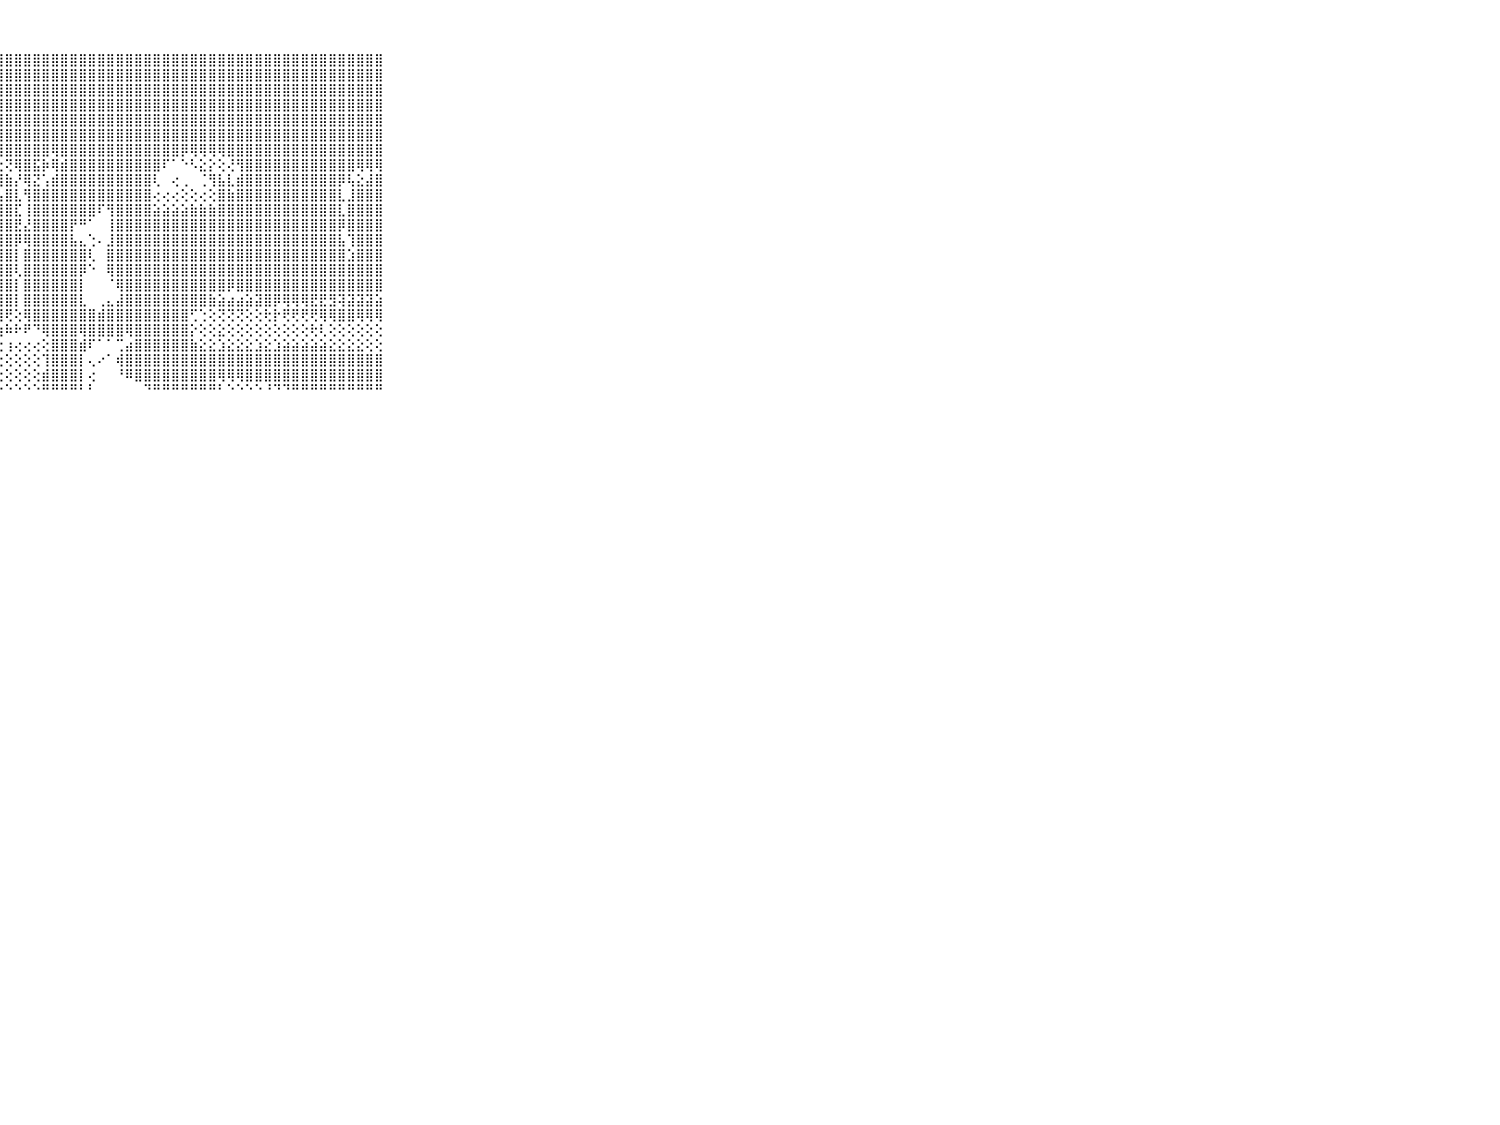

⠀⠀⠀⠀⠀⠀⠀⠀⠀⠀⠀⣽⣿⣿⣿⣿⣿⣿⣿⣿⣿⣿⣿⣿⣿⣿⣿⣿⣿⣿⣿⣿⣿⣿⣿⣿⣿⣿⣿⣿⣿⣿⣿⣿⣿⣿⣿⣿⣿⣿⣿⣿⣿⣿⣿⣿⣿⣿⣿⣿⣿⣿⣿⣿⣿⣿⣿⣿⣿⠀⠀⠀⠀⠀⠀⠀⠀⠀⠀⠀⠀
⠀⠀⠀⠀⠀⠀⠀⠀⠀⠀⠀⣹⣿⣯⣽⣿⣿⣿⣿⣿⣿⣿⣿⣿⣿⣿⣿⣿⣿⣿⣿⣿⣿⣿⣿⣿⣿⣿⣿⣿⣿⣿⣿⣿⣿⣿⣿⣿⣿⣿⣿⣿⣿⣿⣿⣿⣿⣿⣿⣿⣿⣿⣿⣿⣿⣿⣿⣿⣿⠀⠀⠀⠀⠀⠀⠀⠀⠀⠀⠀⠀
⠀⠀⠀⠀⠀⠀⠀⠀⠀⠀⠀⣿⣿⣿⣿⣿⣿⣿⣿⣿⣿⣿⣿⣿⣷⣿⣿⣿⣿⣿⣿⣿⣿⣿⣿⣿⣿⣿⣿⣿⣿⣿⣿⣿⣿⣿⣿⣿⣿⣿⣿⣿⣿⣿⣿⣿⣿⣿⣿⣿⣿⣿⣿⣿⣿⣿⣿⣿⣿⠀⠀⠀⠀⠀⠀⠀⠀⠀⠀⠀⠀
⠀⠀⠀⠀⠀⠀⠀⠀⠀⠀⠀⣿⣿⣿⣿⣿⣿⣿⣾⣿⣿⣿⣿⣿⣿⣿⣿⣿⣿⣿⣿⣿⣿⣿⣿⣿⣿⣿⣿⣿⣿⣿⣿⣿⣿⣿⣿⣿⣿⣿⣿⣿⣿⣿⣿⣿⣿⣿⣿⣿⣿⣿⣿⣿⣿⣿⣿⣿⣿⠀⠀⠀⠀⠀⠀⠀⠀⠀⠀⠀⠀
⠀⠀⠀⠀⠀⠀⠀⠀⠀⠀⠀⣿⣿⣿⣿⣿⣿⣿⣿⣿⣿⣿⣿⣿⣿⣿⣿⣿⣿⣿⣿⣿⣿⣿⣿⣿⣿⣿⣿⣿⣿⣿⣿⣿⣿⣿⣿⣿⣿⣿⣿⣿⣿⣿⣿⣿⣿⣿⣿⣿⣿⣿⣿⣿⣿⣿⣿⣿⣿⠀⠀⠀⠀⠀⠀⠀⠀⠀⠀⠀⠀
⠀⠀⠀⠀⠀⠀⠀⠀⠀⠀⠀⢿⣽⣿⣿⣿⣿⣿⣿⢯⢟⢟⢟⢻⢿⣿⣿⣿⣿⣿⣿⣿⣿⣿⣿⣿⣿⣿⣿⣿⣿⣿⣿⣿⣿⣿⣿⣿⣿⣿⣿⣿⣿⣿⣿⣿⣿⣿⣿⣿⣿⣿⣿⣿⣿⣿⣿⣿⣿⠀⠀⠀⠀⠀⠀⠀⠀⠀⠀⠀⠀
⠀⠀⠀⠀⠀⠀⠀⠀⠀⠀⠀⣿⡸⣯⣷⣿⢿⢝⠇⠕⠕⠗⠗⢵⢕⡕⢝⢻⣿⣿⣿⣿⣿⢿⣿⣿⣿⣿⣿⣿⣿⣿⣿⣿⣿⣿⣿⡿⢿⢿⢿⢿⣿⣿⣿⣿⣿⣿⣿⣿⣿⣿⣿⣿⣿⣿⣿⣿⣿⠀⠀⠀⠀⠀⠀⠀⠀⠀⠀⠀⠀
⠀⠀⠀⠀⠀⠀⠀⠀⠀⠀⠀⢇⣾⣿⢟⢕⢝⢝⢝⢝⢝⢝⢝⢇⢕⢝⢳⣕⢝⢿⣿⣯⡷⢿⣾⣿⣿⣿⣿⣿⣿⣿⣿⣿⣿⠏⠁⠑⠣⣕⡕⢕⢜⢻⣿⣿⣿⣿⣿⣿⣿⣿⣿⣿⣿⣿⢿⢿⢿⠀⠀⠀⠀⠀⠀⠀⠀⠀⠀⠀⠀
⠀⠀⠀⠀⠀⠀⠀⠀⠀⠀⠀⣸⣿⣿⣵⣕⣕⣕⣕⣕⢕⢕⢕⢕⢕⢕⢕⢹⣷⡜⢿⣝⢡⣾⣿⣿⣿⣿⣿⣿⣿⣿⣿⣿⢇⠀⢔⢀⠀⢈⢻⣧⣇⣾⣿⣿⣿⣿⣿⣿⣿⣿⣿⣿⡿⢧⣕⣼⣿⠀⠀⠀⠀⠀⠀⠀⠀⠀⠀⠀⠀
⠀⠀⠀⠀⠀⠀⠀⠀⠀⠀⠀⣿⣿⣿⣿⣿⣿⣿⣿⣿⣿⣷⣷⣷⣧⣷⣵⣧⣿⣇⢻⣿⣿⣿⣿⣿⣿⣿⣿⣿⣿⣿⣿⣿⢔⢔⢔⢕⢕⢔⢕⣿⣷⣿⣿⣿⣿⣿⣿⣿⣿⣿⣿⣿⣇⣸⣿⣿⣿⠀⠀⠀⠀⠀⠀⠀⠀⠀⠀⠀⠀
⠀⠀⠀⠀⠀⠀⠀⠀⠀⠀⠀⣿⣿⣿⣿⣿⣿⣿⣿⣿⣿⣿⣿⣿⣿⣿⣿⣿⣿⣏⢸⣿⣿⣿⣿⣿⣿⣿⠏⢻⣿⣿⣿⣿⣵⣵⣵⣵⣷⣷⣷⣿⣿⣿⣿⣿⣿⣿⣿⣿⣿⣿⣿⣿⣇⣿⣿⣿⣿⠀⠀⠀⠀⠀⠀⠀⠀⠀⠀⠀⠀
⠀⠀⠀⠀⠀⠀⠀⠀⠀⠀⠀⣿⣿⣿⣿⣿⣿⣿⣿⣿⣿⣿⣿⣿⣿⣿⣿⣿⣿⣟⣜⣿⣿⣿⣿⡟⠛⠁⠀⢸⣿⣿⣿⣿⣿⣿⣿⣿⣿⣿⣿⣿⣿⣿⣿⣿⣿⣿⣿⣿⣿⣿⣿⣿⡿⣿⣿⣿⣿⠀⠀⠀⠀⠀⠀⠀⠀⠀⠀⠀⠀
⠀⠀⠀⠀⠀⠀⠀⠀⠀⠀⠀⣿⣿⣿⣿⣿⣿⣿⣿⣿⣿⣿⣿⣿⣿⣿⣿⣿⣿⡿⢿⣿⣿⣿⣿⣧⣄⢑⠄⣸⣿⣿⣿⣿⣿⣿⣿⣿⣿⣿⣿⣿⣿⣿⣿⣿⣿⣿⣿⣿⣿⣿⣿⣿⣧⢹⣿⣿⣿⠀⠀⠀⠀⠀⠀⠀⠀⠀⠀⠀⠀
⠀⠀⠀⠀⠀⠀⠀⠀⠀⠀⠀⣿⣿⣿⣿⣿⣿⣿⣿⣿⣿⣿⣿⣿⣿⣿⣿⣿⣿⡇⣿⣿⣿⣿⣿⣿⣿⢇⠀⣿⣿⣿⣿⣿⣿⣿⣿⣿⣿⣿⣿⣿⣿⣿⣿⣿⣿⣿⣿⣿⣿⣿⣿⣿⣿⣱⣿⣿⣿⠀⠀⠀⠀⠀⠀⠀⠀⠀⠀⠀⠀
⠀⠀⠀⠀⠀⠀⠀⠀⠀⠀⠀⣿⣿⣿⣿⣿⣿⣿⣿⣿⣿⣿⣿⣿⣿⣿⣿⣿⣿⢇⣿⣿⣿⣿⣿⣿⡿⠑⠀⢿⣿⣿⣿⣿⣿⣿⣿⣿⣿⣿⣿⣿⣿⣿⣿⣿⣿⣿⣿⣿⣿⣿⣿⣿⣿⣿⣿⣿⣿⠀⠀⠀⠀⠀⠀⠀⠀⠀⠀⠀⠀
⠀⠀⠀⠀⠀⠀⠀⠀⠀⠀⠀⣿⣿⣿⣿⣿⣿⣿⣿⣿⣿⣿⣿⣿⣿⣿⣿⣿⣿⡇⣿⣿⣿⣿⣿⣿⡇⠀⠀⠈⢿⣿⣿⣿⣿⣿⣿⣿⣿⣿⣿⣿⡿⣿⣿⣿⣿⣿⣿⣿⣿⣿⣿⣿⣿⣿⣿⣿⣿⠀⠀⠀⠀⠀⠀⠀⠀⠀⠀⠀⠀
⠀⠀⠀⠀⠀⠀⠀⠀⠀⠀⠀⣿⣿⣿⣿⣿⣿⣿⣿⣿⣿⣿⣿⣿⣿⣿⣿⣿⣿⡇⣿⣿⣿⣿⣿⣿⣇⠀⢀⣄⣼⣿⣿⣿⣿⣿⣿⣿⣿⣿⣷⣵⣴⣴⣵⣽⣿⡿⢿⢿⢿⣟⣟⣻⢽⣽⣽⣽⣵⠀⠀⠀⠀⠀⠀⠀⠀⠀⠀⠀⠀
⠀⠀⠀⠀⠀⠀⠀⠀⠀⠀⠀⣿⣿⡿⢿⣿⣿⣿⡿⡿⢟⣿⣟⣿⣿⣿⡿⢿⢟⢕⢿⣿⣿⣿⣿⣿⣿⣿⣾⣿⣿⣿⣿⣿⣿⣿⣿⣿⢋⢑⢕⢝⢝⢝⢕⢕⢗⡗⢟⢟⢟⢟⢿⢿⣿⣿⢿⢿⢿⠀⠀⠀⠀⠀⠀⠀⠀⠀⠀⠀⠀
⠀⠀⠀⠀⠀⠀⠀⠀⠀⠀⠀⣿⣿⣿⣿⣿⣿⣿⣿⣿⣿⣿⣿⣿⣿⣵⡵⢷⠷⠗⠟⠙⢿⣿⣿⣿⢿⣿⣿⣿⣿⢿⣿⣿⣿⣿⣿⣿⡕⢕⢕⣕⢕⢕⢕⢕⢕⢕⢕⢕⢕⢗⢇⢕⢕⢕⢕⢕⢕⠀⠀⠀⠀⠀⠀⠀⠀⠀⠀⠀⠀
⠀⠀⠀⠀⠀⠀⠀⠀⠀⠀⠀⢿⢿⠿⠿⠟⠛⢛⢛⢝⢝⢍⢍⢅⢔⡔⢔⢔⢰⢔⢔⢔⢕⣿⣿⣿⣾⠏⠁⠁⢉⣴⣿⣿⣿⣿⣿⣿⣷⣕⣕⣱⣕⣕⣕⣱⣕⣱⣵⣵⣵⣵⣵⣕⣕⣕⣕⢕⢕⠀⠀⠀⠀⠀⠀⠀⠀⠀⠀⠀⠀
⠀⠀⠀⠀⠀⠀⠀⠀⠀⠀⠀⠀⢔⢕⢕⢕⢕⢕⢕⢕⢕⢕⢕⢕⢕⢕⢕⢕⢕⢕⢕⢕⢹⣿⣿⣿⡇⢄⠔⠁⢾⣿⣿⣿⣿⣿⣿⣿⣿⣿⣿⣿⣿⣿⣿⣿⣿⣿⣿⣿⣿⣿⣿⣿⣿⣿⣿⣿⣿⠀⠀⠀⠀⠀⠀⠀⠀⠀⠀⠀⠀
⠀⠀⠀⠀⠀⠀⠀⠀⠀⠀⠀⠔⢕⢕⢕⢕⢕⢕⢕⢕⢕⢕⢕⢕⢕⢕⢕⢕⢕⢕⢕⢕⣾⣿⣿⣿⡇⢔⠀⠀⠘⠿⣿⣿⣿⣿⣿⣿⣿⣿⣿⢿⢿⢿⣿⣿⣿⣿⣿⣿⣿⣿⣿⣿⣿⣿⣿⣿⣿⠀⠀⠀⠀⠀⠀⠀⠀⠀⠀⠀⠀
⠀⠀⠀⠀⠀⠀⠀⠀⠀⠀⠀⠀⠑⠑⠑⠑⠑⠑⠑⠑⠑⠑⠑⠑⠑⠑⠑⠑⠑⠑⠑⠑⠛⠛⠛⠛⠃⠃⠀⠀⠀⠀⠀⠙⠛⠛⠛⠛⠛⠛⠛⠃⠑⠑⠑⠑⠘⠙⠙⠛⠛⠛⠛⠛⠛⠛⠛⠛⠛⠀⠀⠀⠀⠀⠀⠀⠀⠀⠀⠀⠀